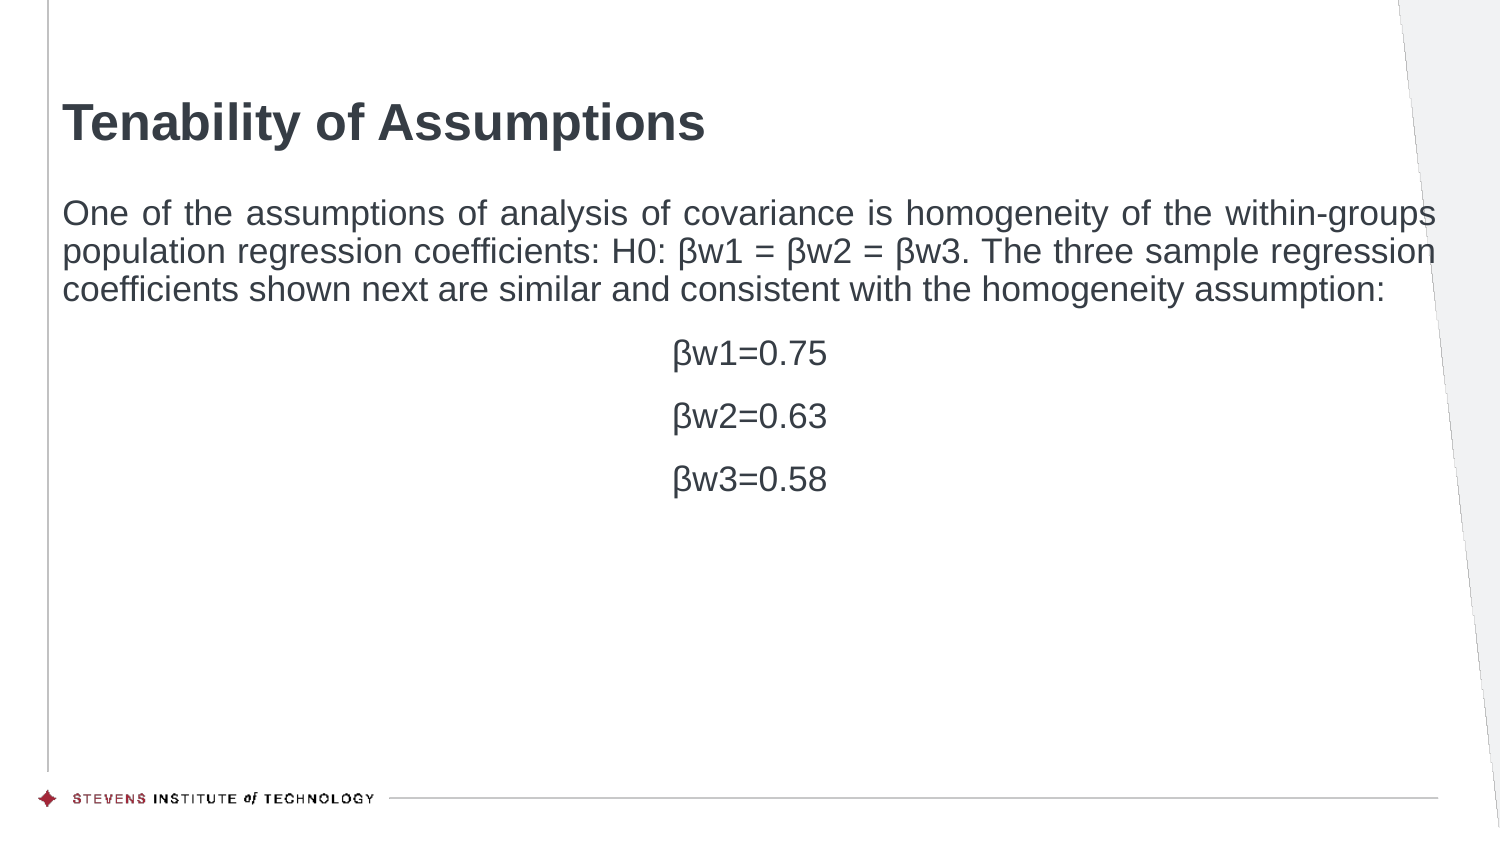

# Tenability of Assumptions

One of the assumptions of analysis of covariance is homogeneity of the within-groups population regression coefficients: H0: βw1 = βw2 = βw3. The three sample regression coefficients shown next are similar and consistent with the homogeneity assumption:
βw1=0.75
βw2=0.63
βw3=0.58